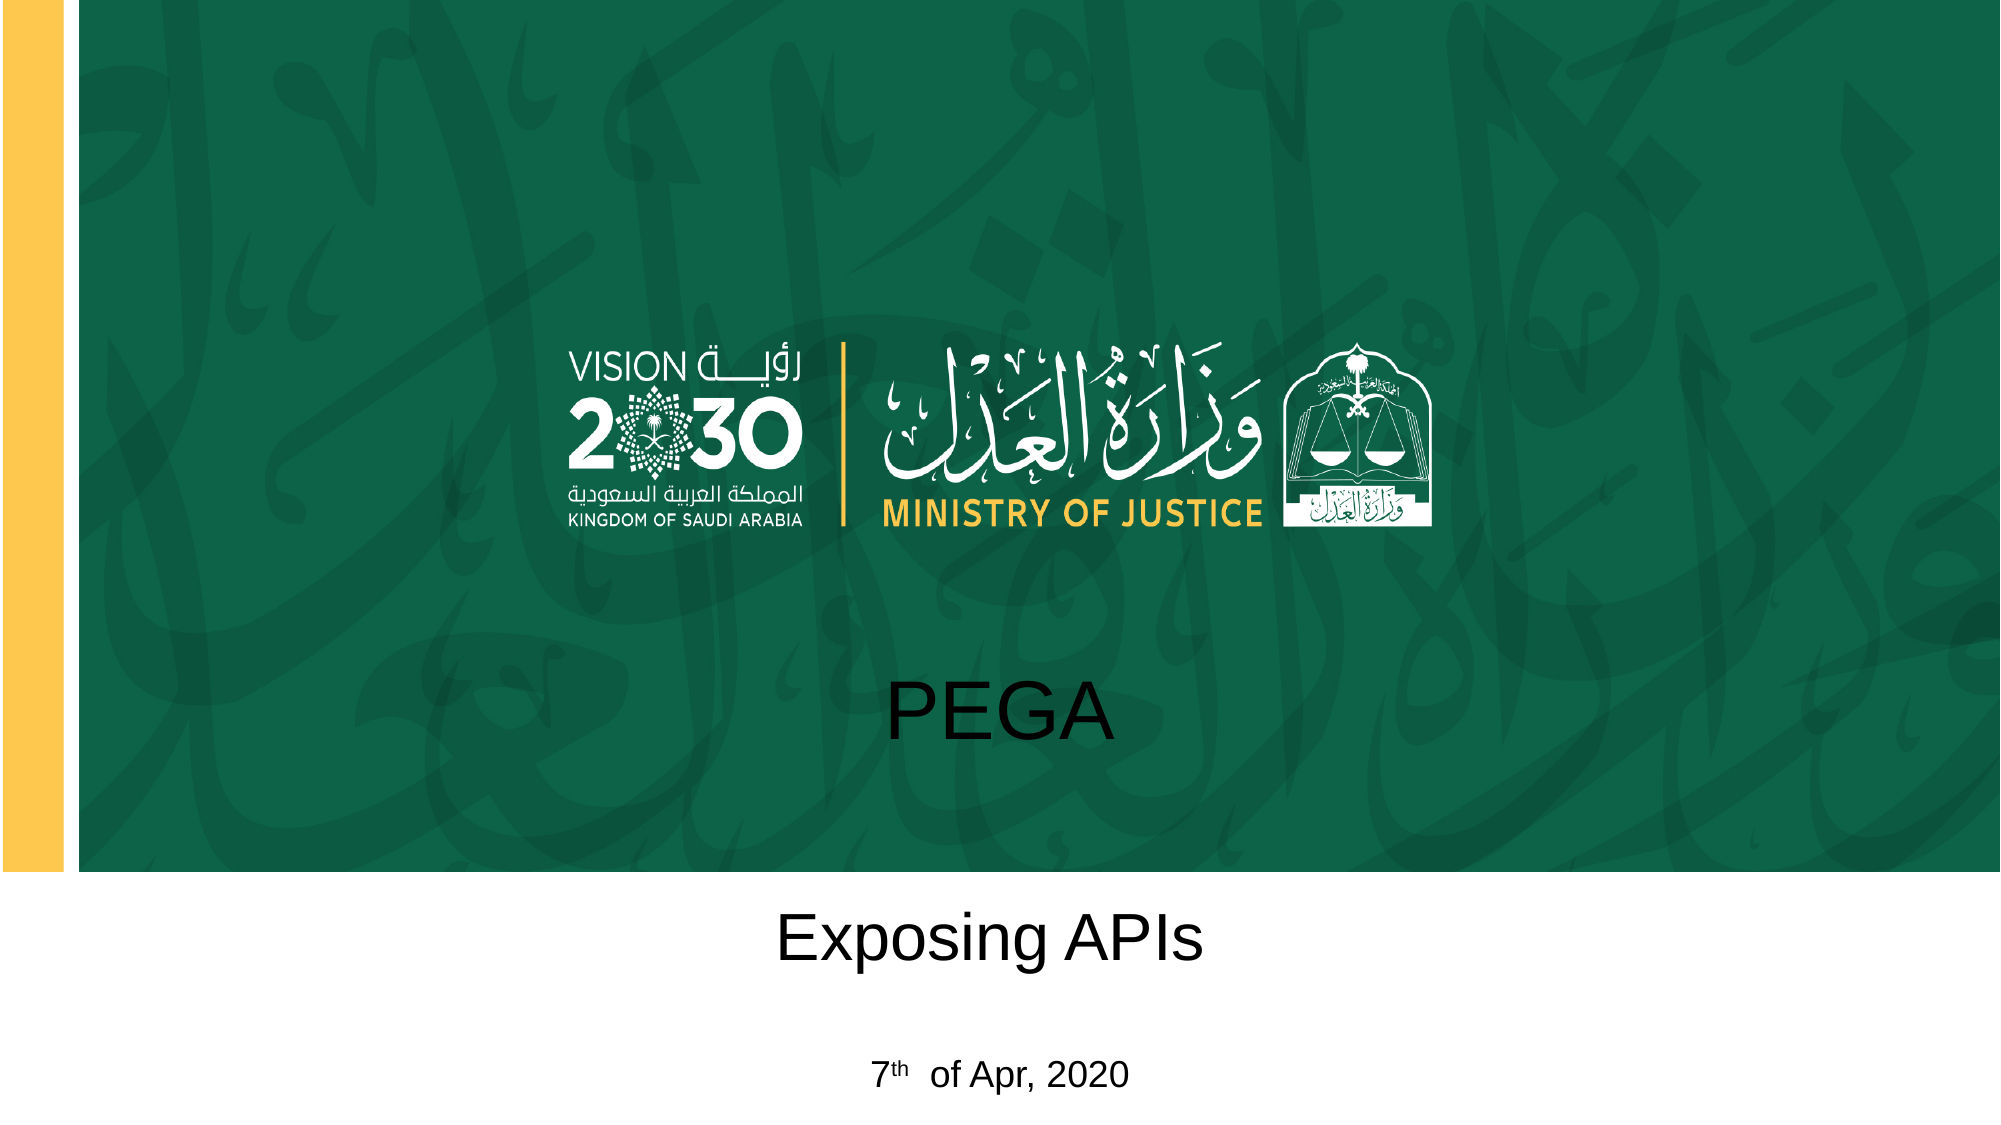

PEGA
Exposing APIs
7th  of Apr, 2020